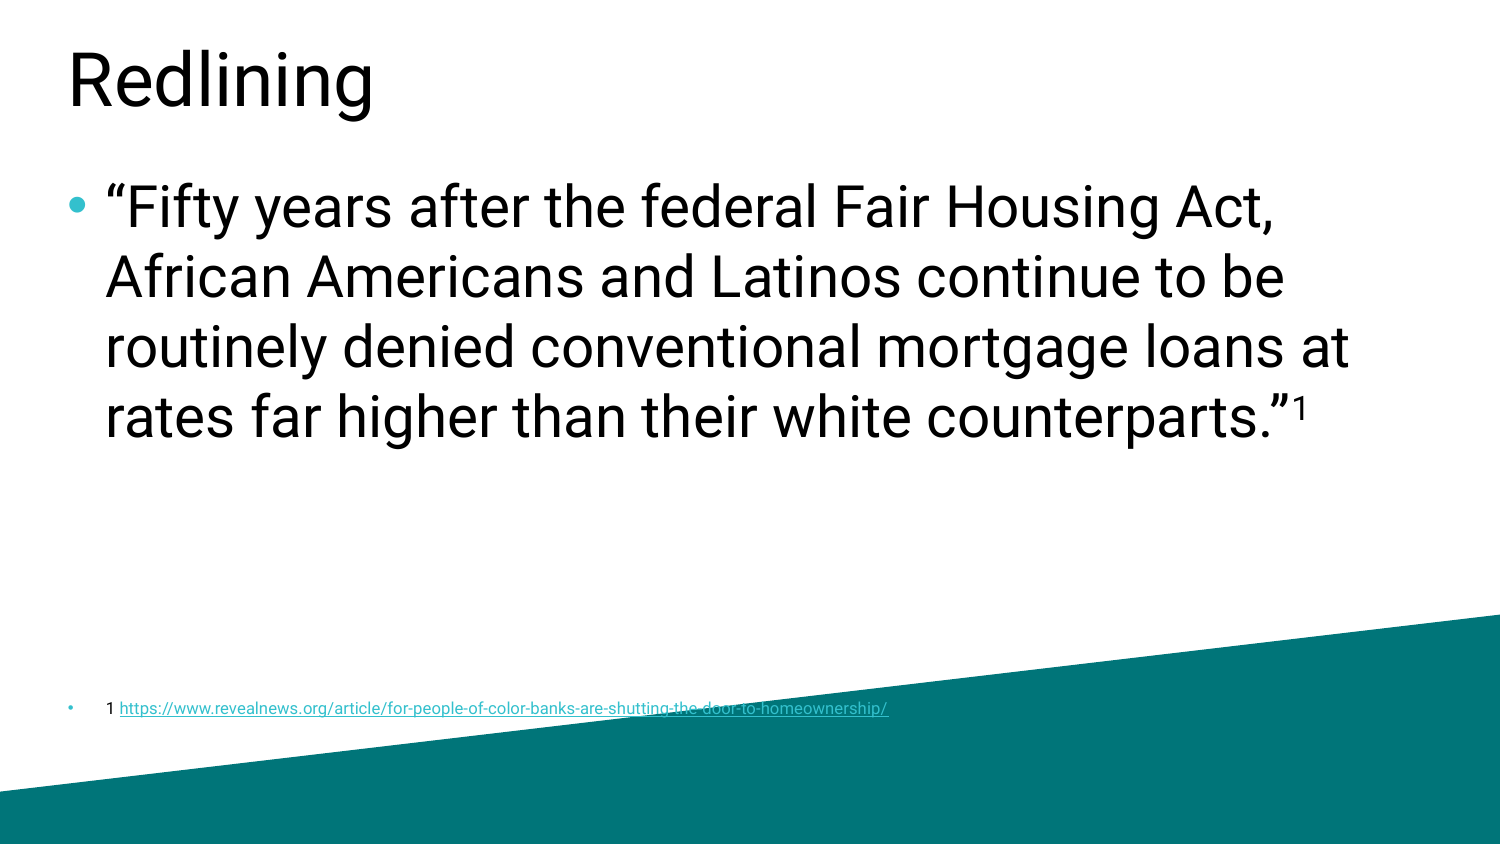

# Redlining
“Fifty years after the federal Fair Housing Act, African Americans and Latinos continue to be routinely denied conventional mortgage loans at rates far higher than their white counterparts.”1

1 https://www.revealnews.org/article/for-people-of-color-banks-are-shutting-the-door-to-homeownership/